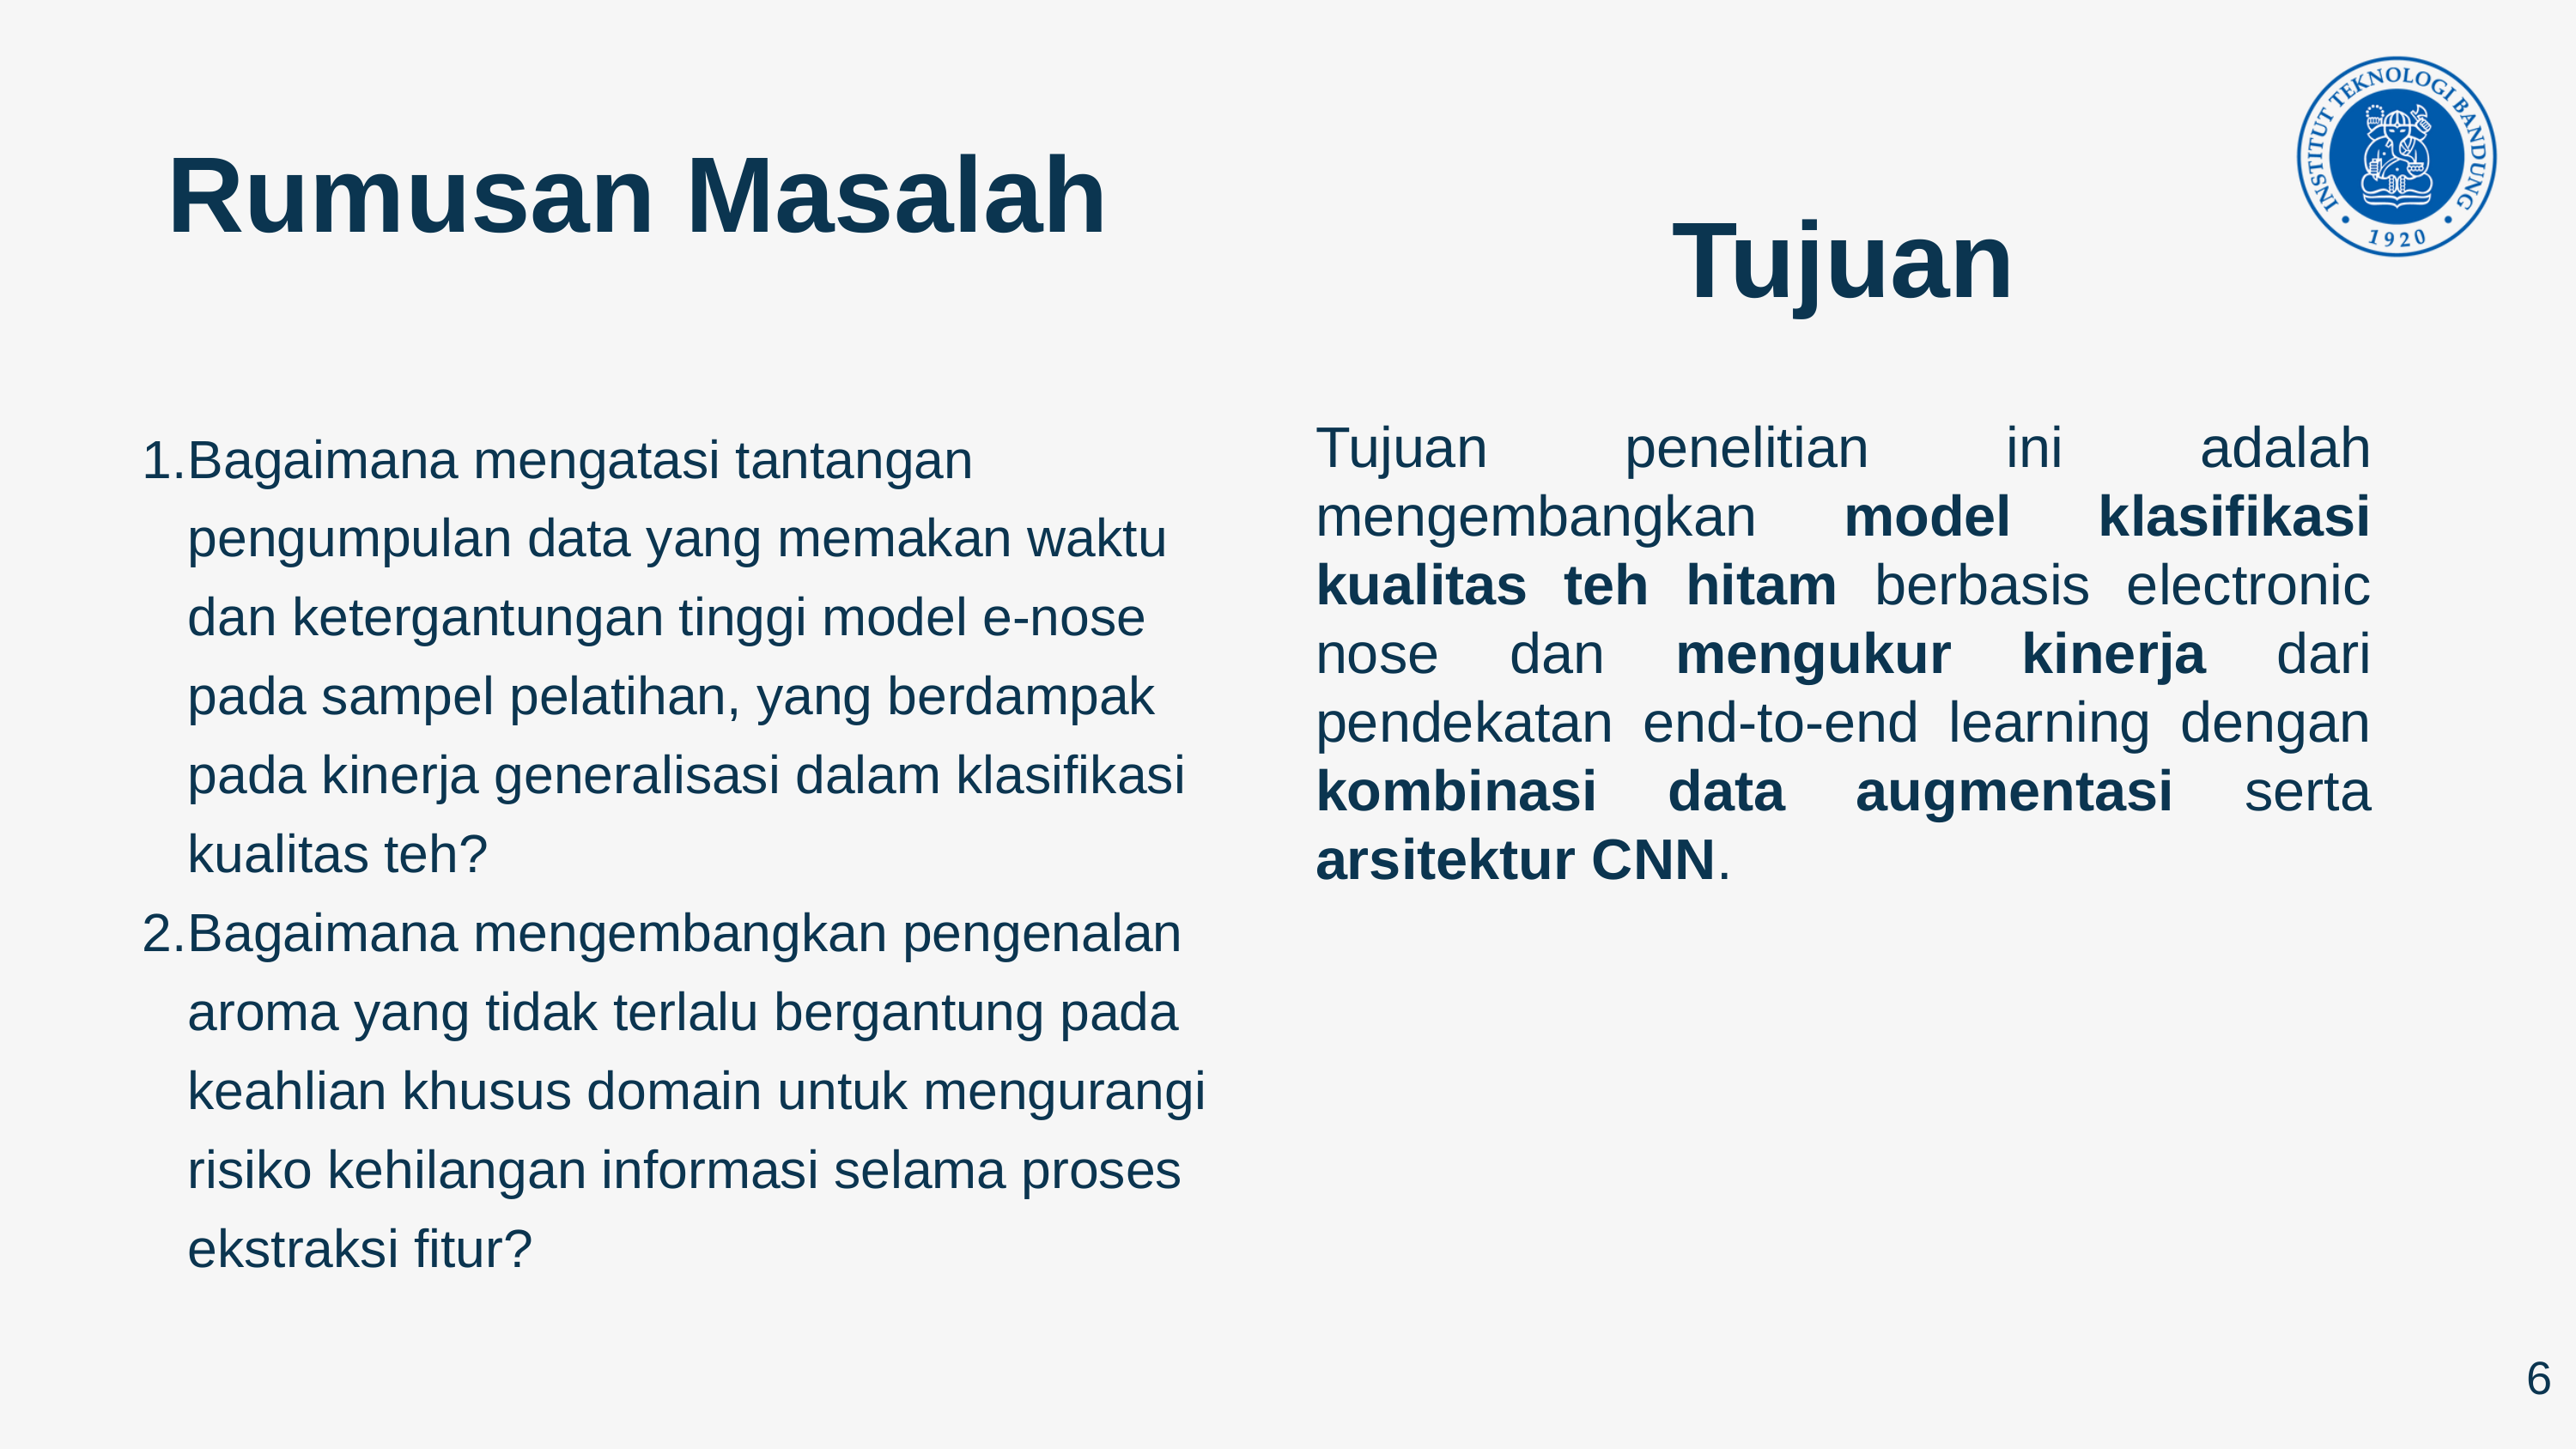

Rumusan Masalah
Tujuan
Bagaimana mengatasi tantangan pengumpulan data yang memakan waktu dan ketergantungan tinggi model e-nose pada sampel pelatihan, yang berdampak pada kinerja generalisasi dalam klasifikasi kualitas teh?
Bagaimana mengembangkan pengenalan aroma yang tidak terlalu bergantung pada keahlian khusus domain untuk mengurangi risiko kehilangan informasi selama proses ekstraksi fitur?
Tujuan penelitian ini adalah mengembangkan model klasifikasi kualitas teh hitam berbasis electronic nose dan mengukur kinerja dari pendekatan end-to-end learning dengan kombinasi data augmentasi serta arsitektur CNN.
6